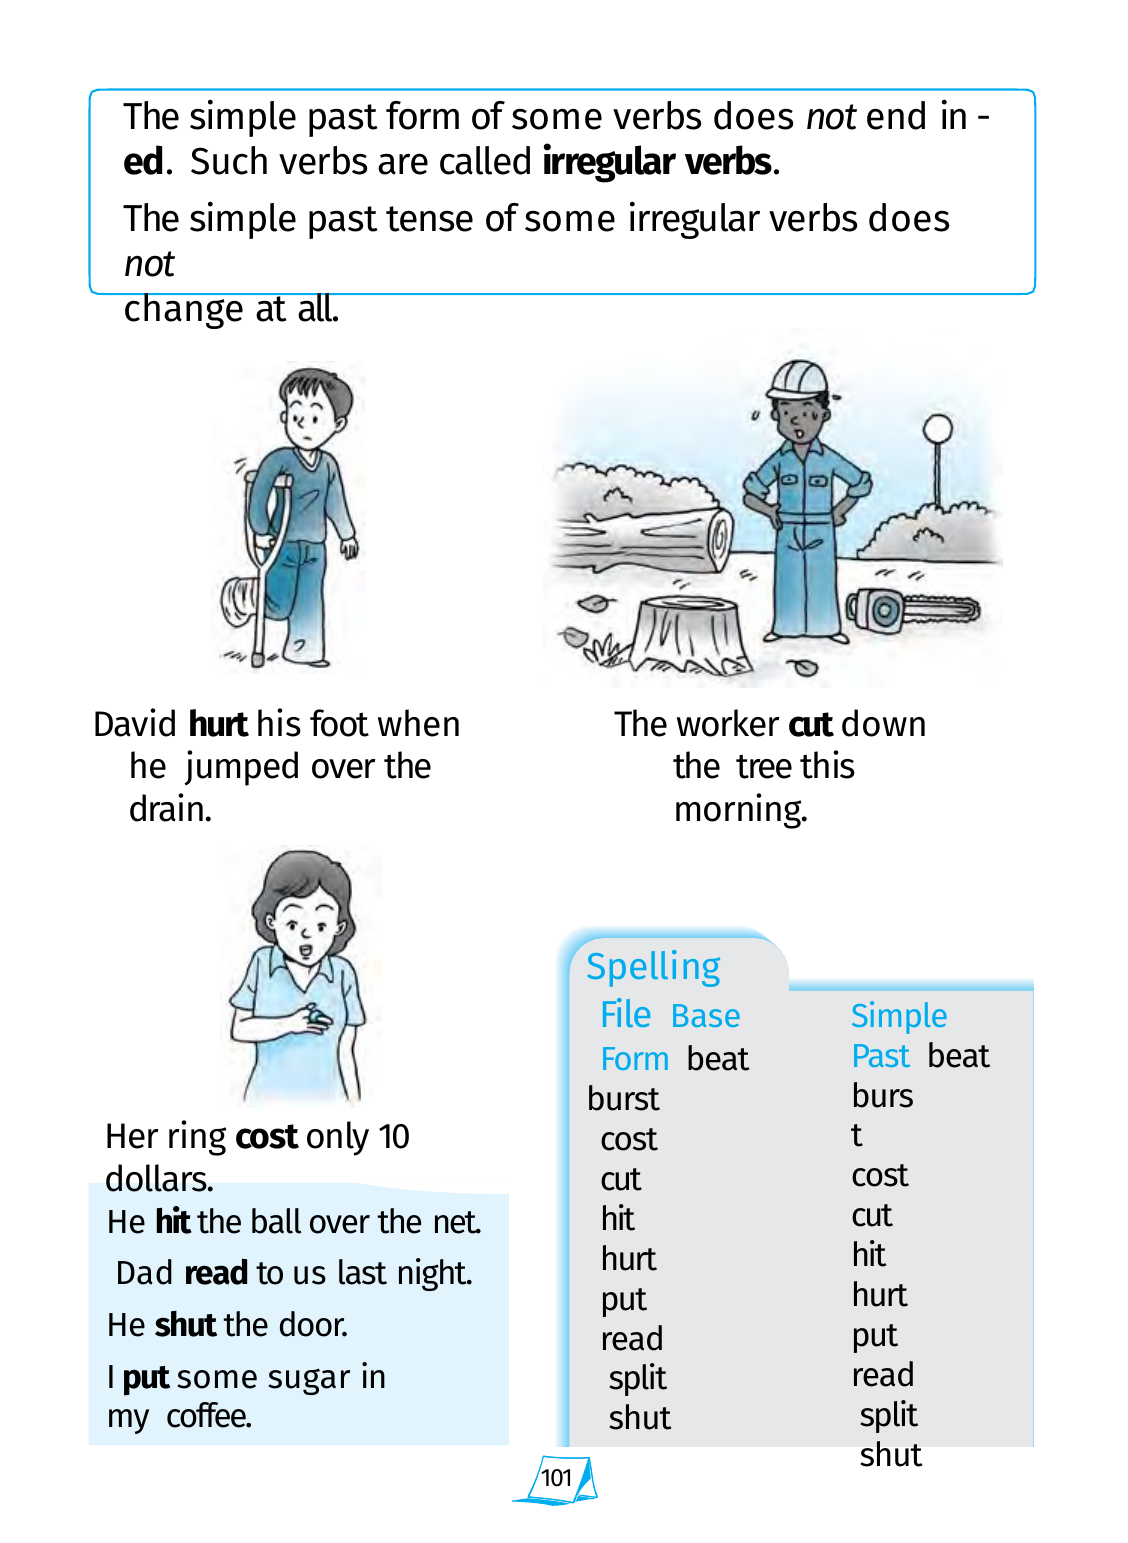

The simple past form of some verbs does not end in -ed.  Such verbs are called irregular verbs.
The simple past tense of some irregular verbs does not
change at all.

David hurt his foot when he  jumped over the drain.
The worker cut down the  tree this morning.

Spelling File  Base Form  beat
burst  cost  cut  hit  hurt  put  read  split  shut
Simple Past  beat
burst  cost  cut  hit  hurt  put  read  split  shut
Her ring cost only 10 dollars.

He hit the ball over the net.  Dad read to us last night.
He shut the door.
I put some sugar in my  coffee.
101